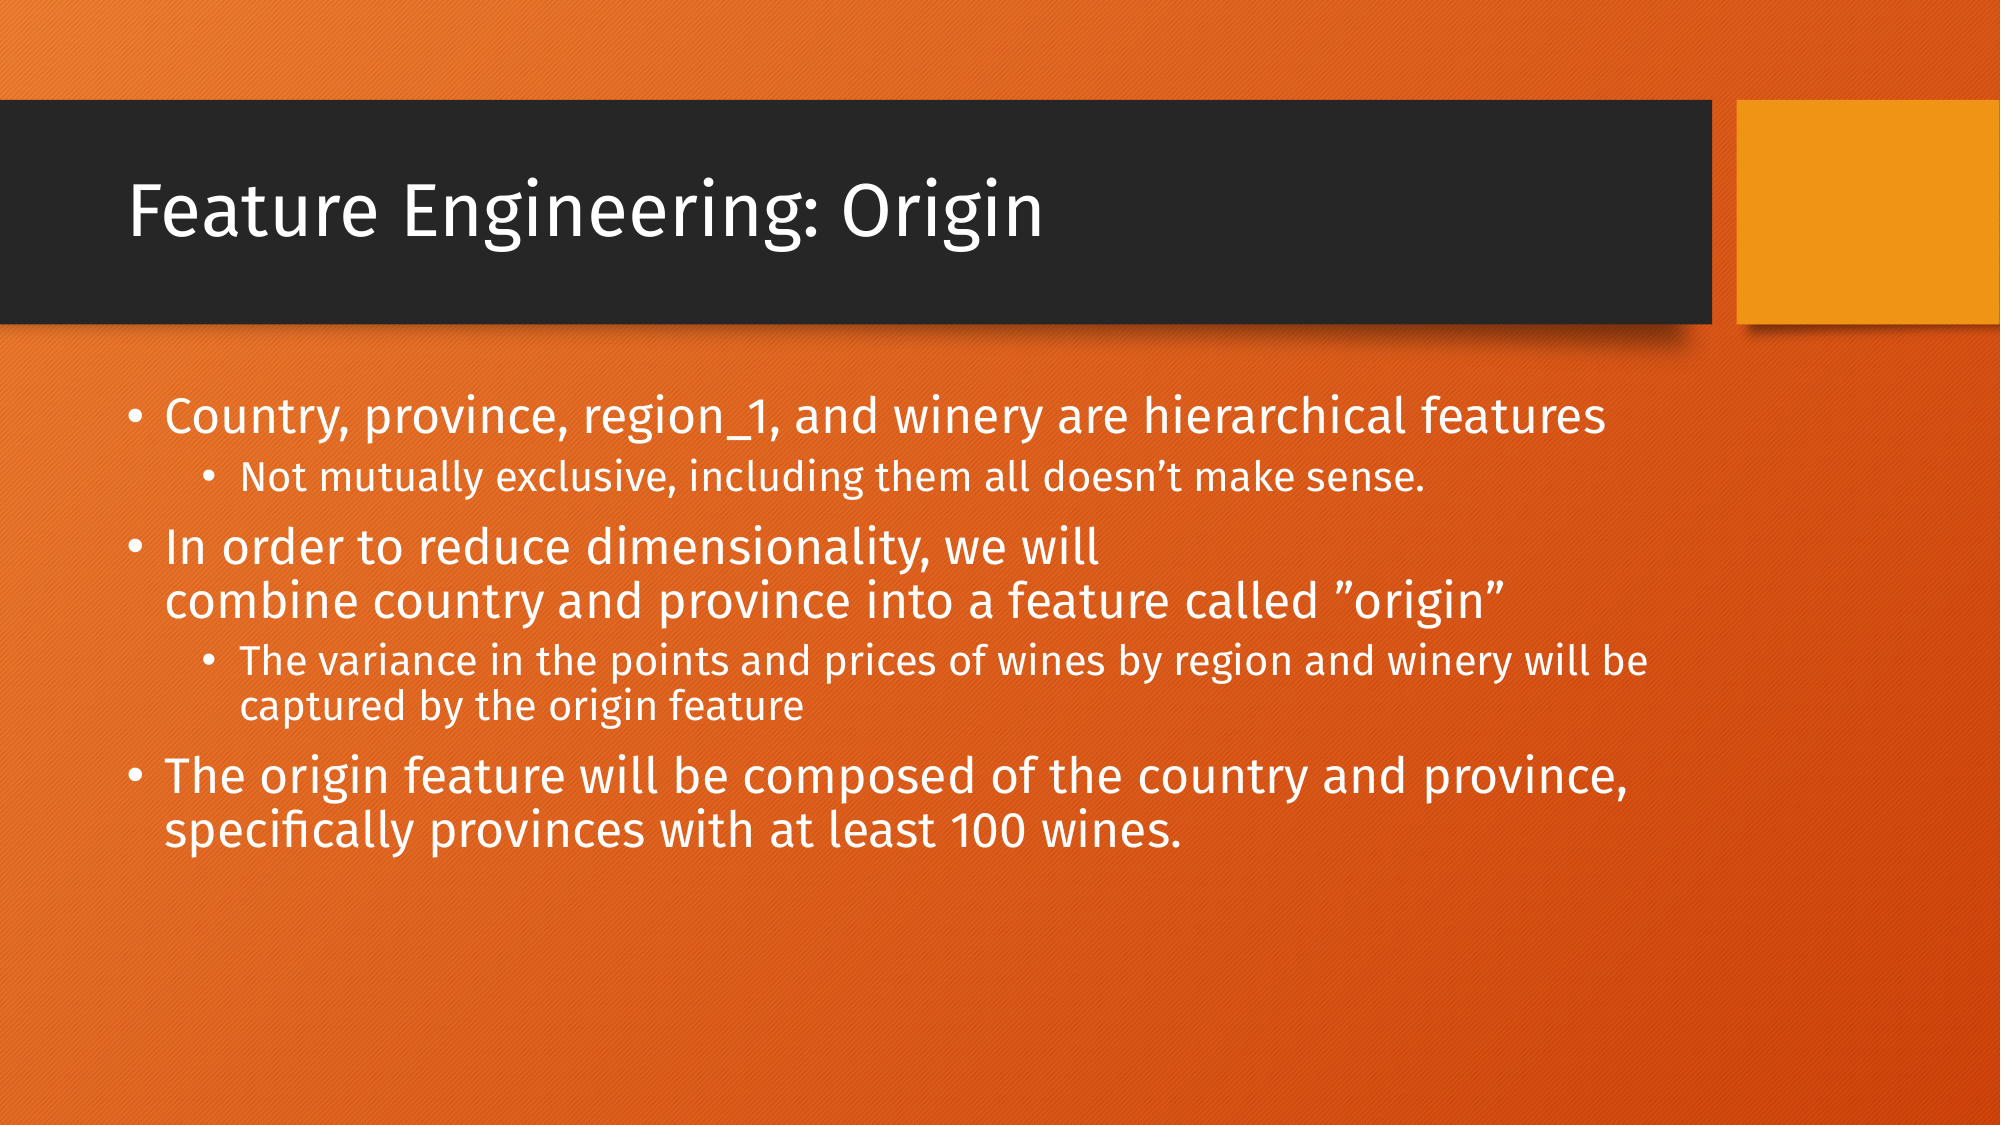

# Feature Engineering: Origin
Country, province, region_1, and winery are hierarchical features
Not mutually exclusive, including them all doesn’t make sense.
In order to reduce dimensionality, we will combine country and province into a feature called ”origin”
The variance in the points and prices of wines by region and winery will be captured by the origin feature
The origin feature will be composed of the country and province, specifically provinces with at least 100 wines.